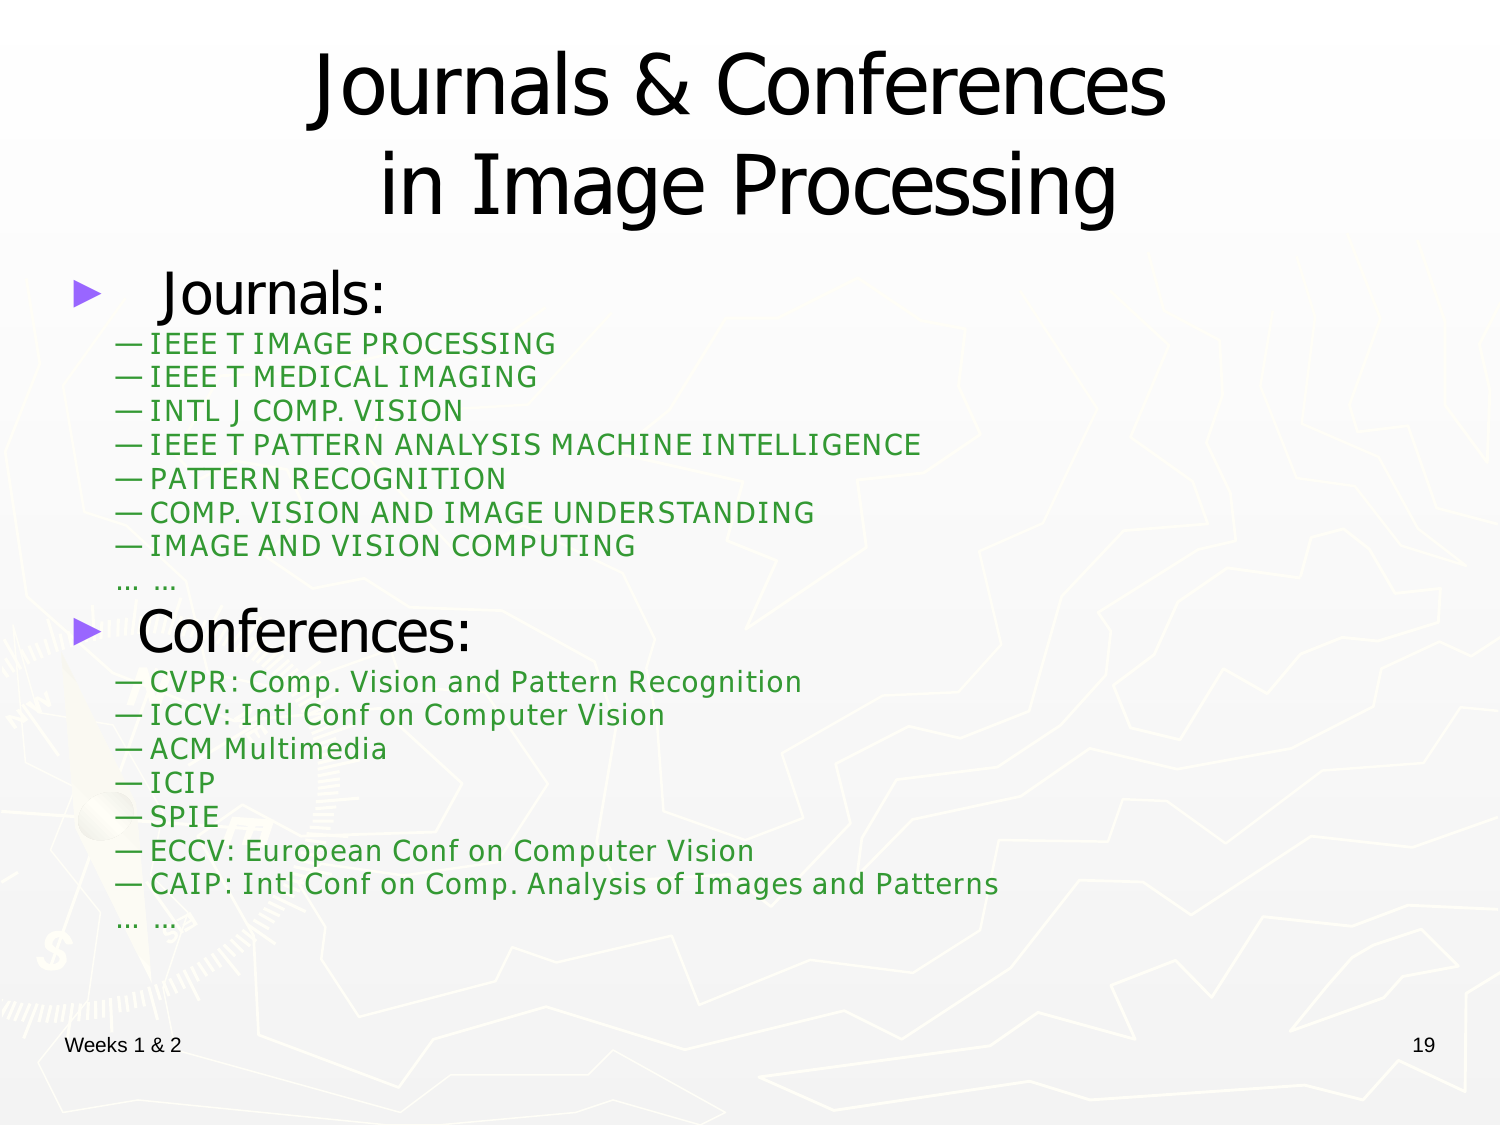

# Journals & Conferences in Image Processing
  Journals:
      — IEEE T IMAGE PROCESSING
      — IEEE T MEDICAL IMAGING
      — INTL J COMP. VISION
      — IEEE T PATTERN ANALYSIS MACHINE INTELLIGENCE
      — PATTERN RECOGNITION
      — COMP. VISION AND IMAGE UNDERSTANDING
      — IMAGE AND VISION COMPUTING
      … …
 Conferences:
      — CVPR: Comp. Vision and Pattern Recognition
      — ICCV: Intl Conf on Computer Vision
      — ACM Multimedia
      — ICIP
      — SPIE
      — ECCV: European Conf on Computer Vision
      — CAIP: Intl Conf on Comp. Analysis of Images and Patterns
      … …

Weeks 1 & 2
19